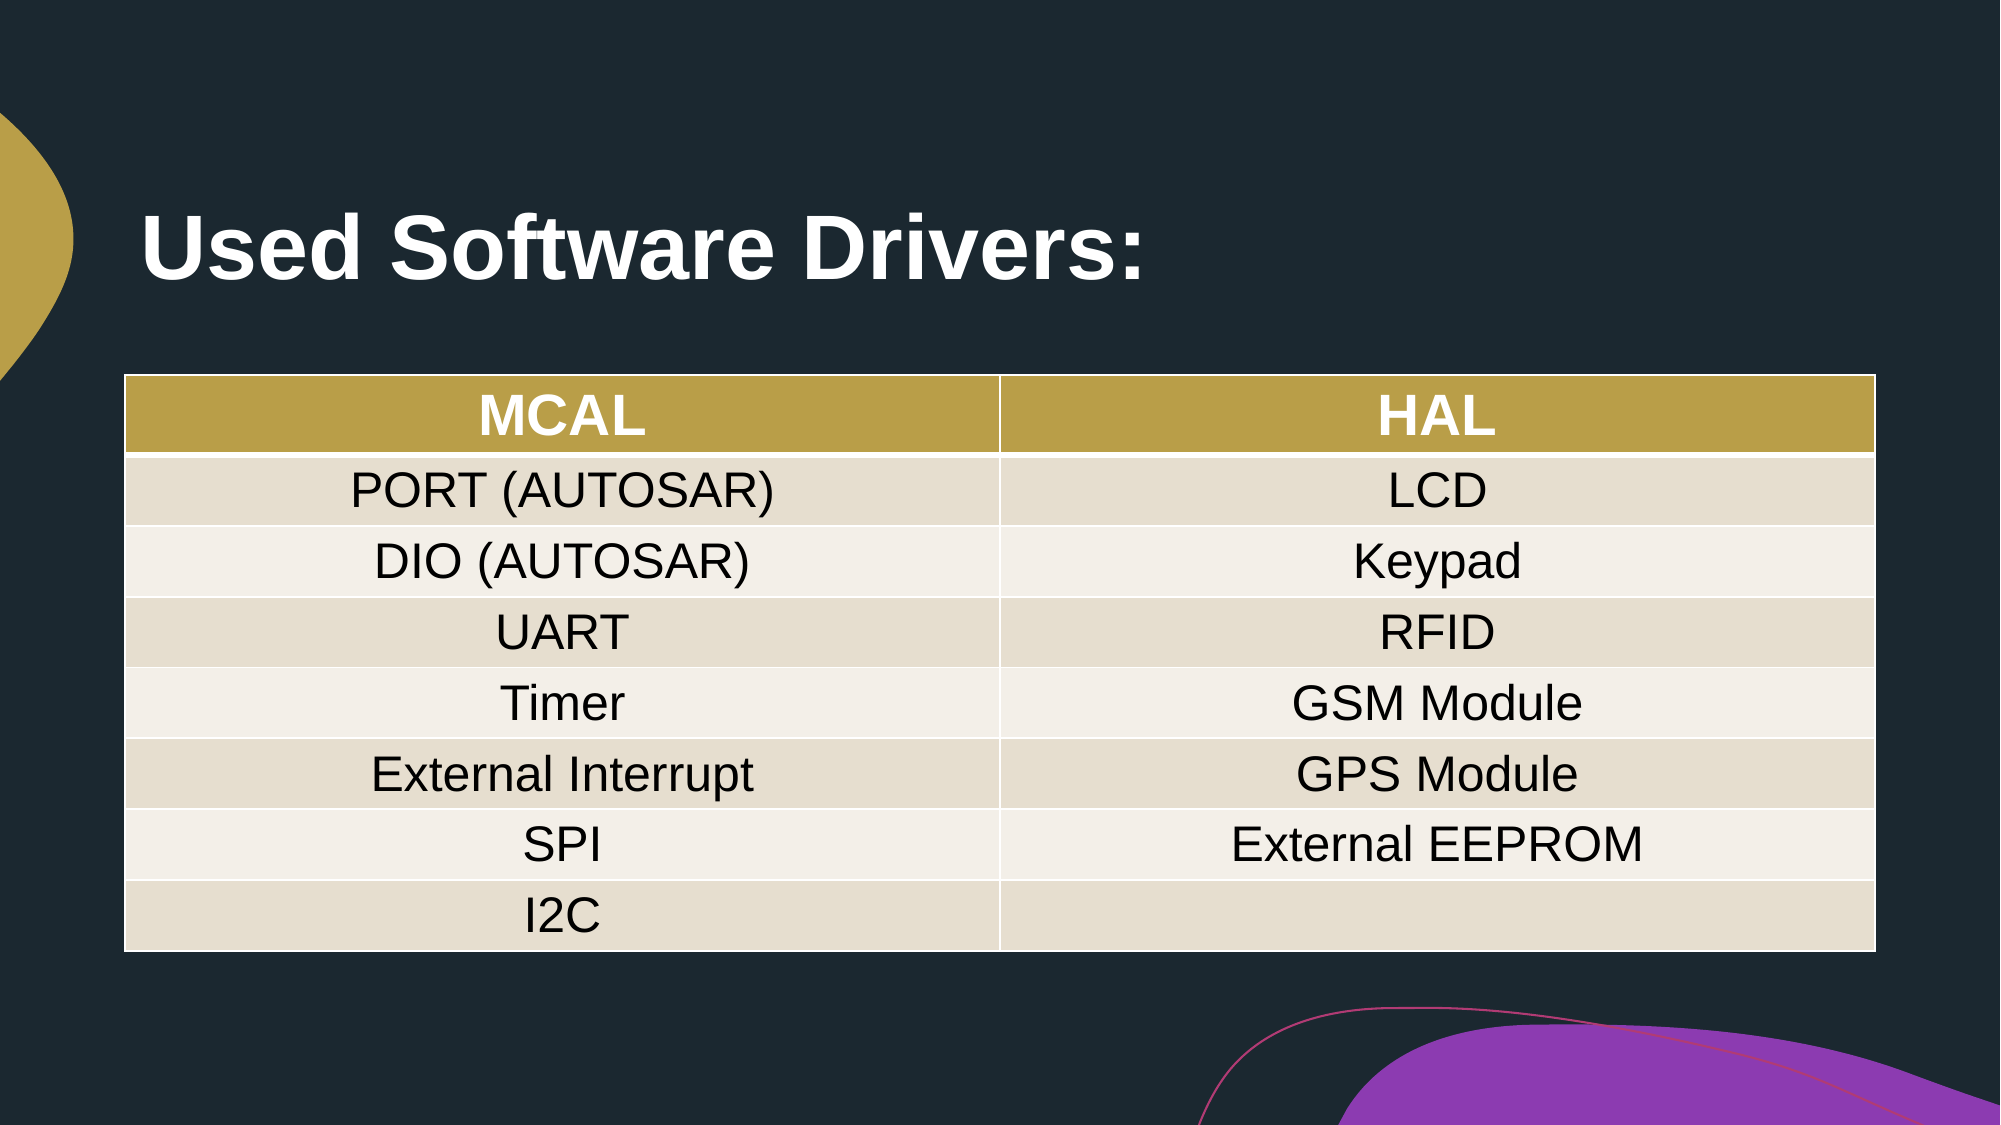

# Used Software Drivers:
| MCAL | HAL |
| --- | --- |
| PORT (AUTOSAR) | LCD |
| DIO (AUTOSAR) | Keypad |
| UART | RFID |
| Timer | GSM Module |
| External Interrupt | GPS Module |
| SPI | External EEPROM |
| I2C |  |